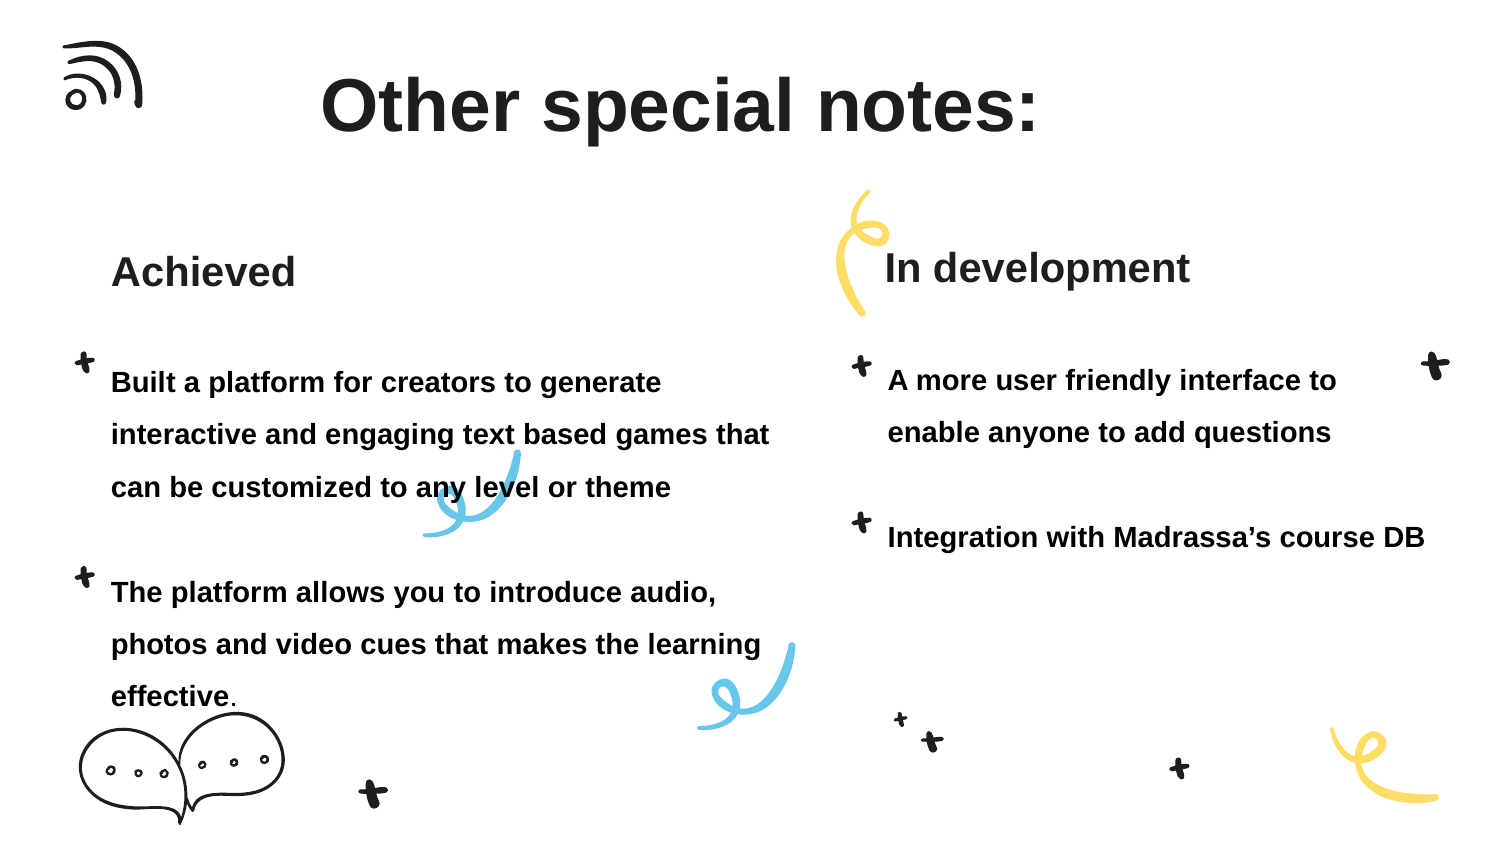

Other special notes:

In development
Achieved
A more user friendly interface to enable anyone to add questions

Integration with Madrassa’s course DB
Built a platform for creators to generate interactive and engaging text based games that can be customized to any level or theme

The platform allows you to introduce audio, photos and video cues that makes the learning effective.